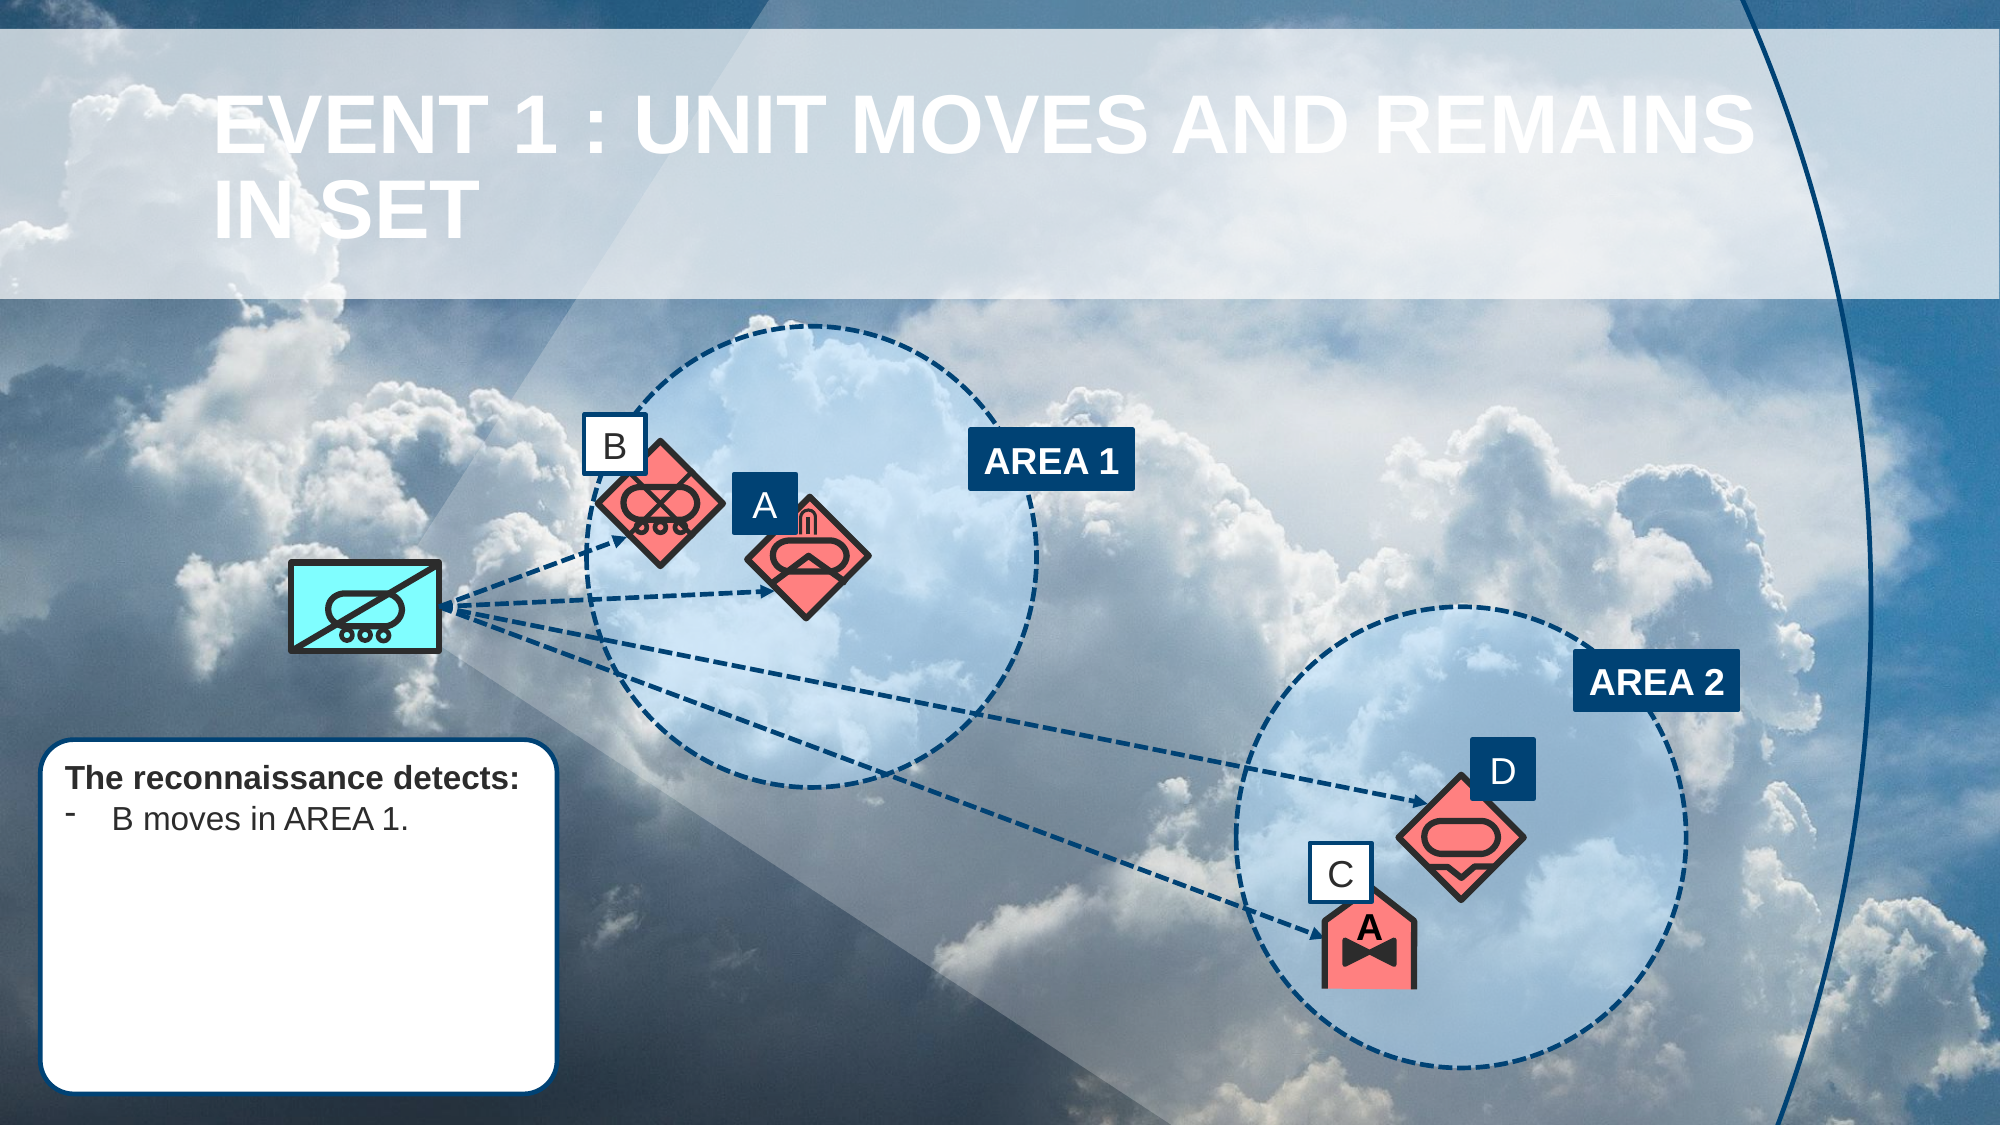

# event 1 : unit moves and remains in set

B
AREA 1

A

AREA 2
The reconnaissance detects:
B moves in AREA 1.

D

C

A